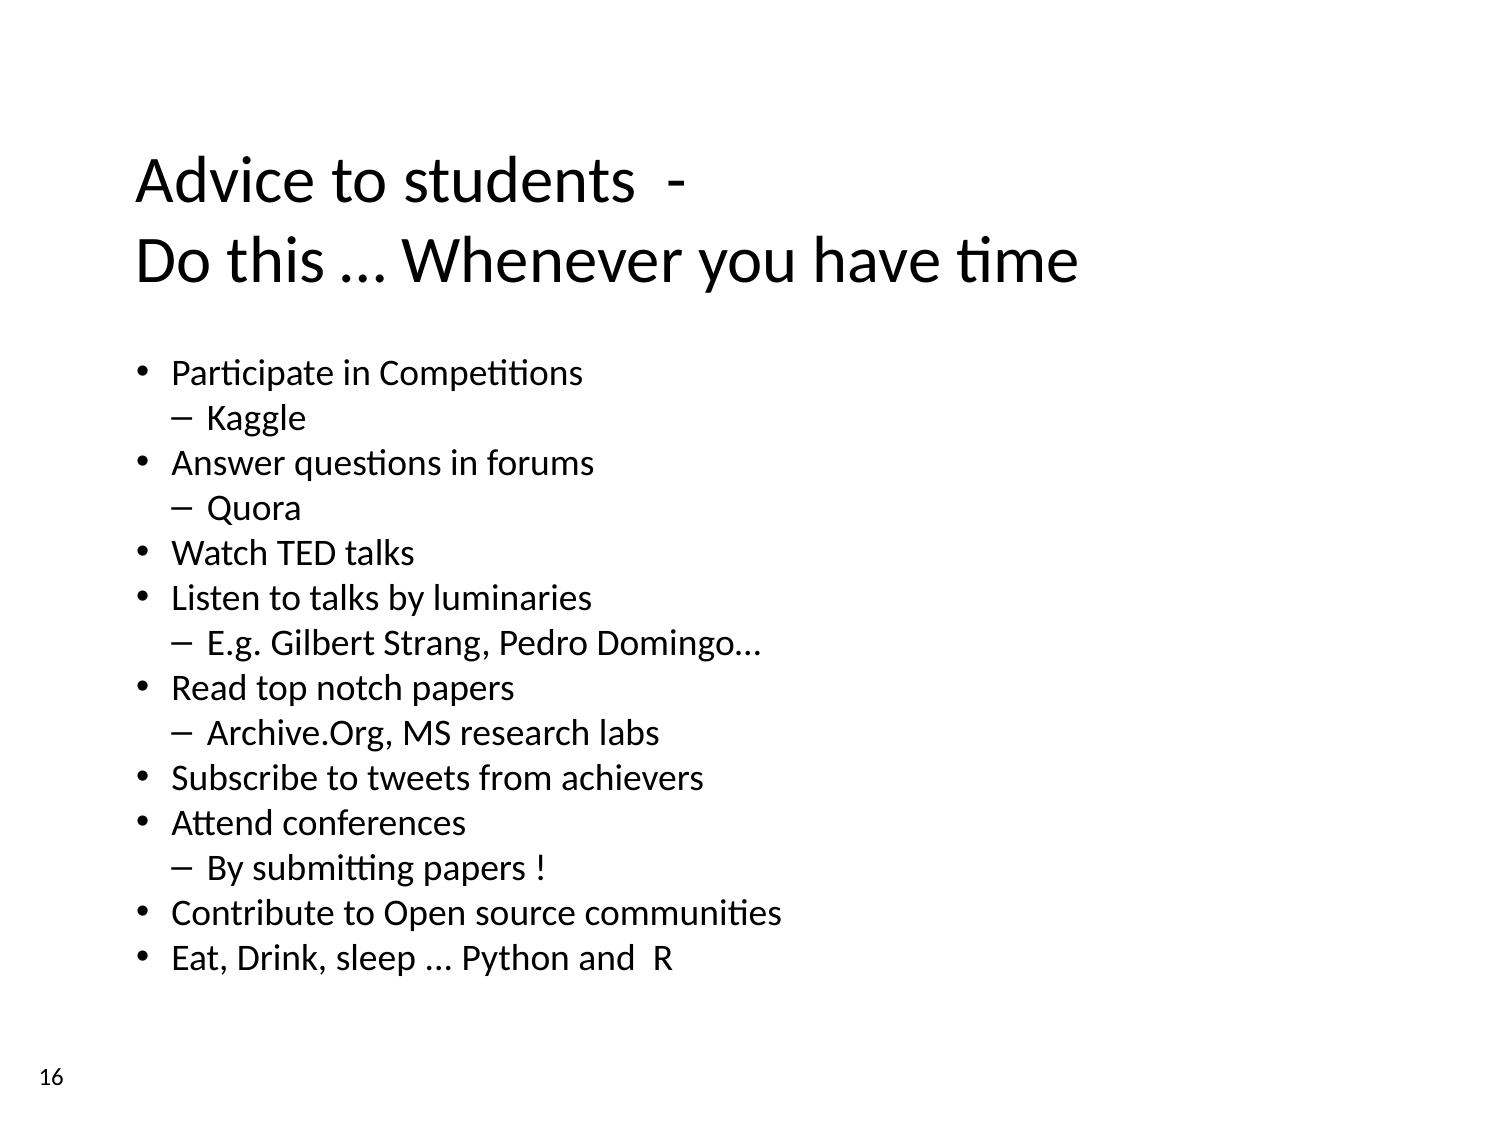

Advice to students  -
Do this … Whenever you have time

Participate in Competitions
Kaggle
Answer questions in forums
Quora
Watch TED talks
Listen to talks by luminaries
E.g. Gilbert Strang, Pedro Domingo…
Read top notch papers
Archive.Org, MS research labs
Subscribe to tweets from achievers
Attend conferences
By submitting papers !
Contribute to Open source communities
Eat, Drink, sleep ... Python and  R